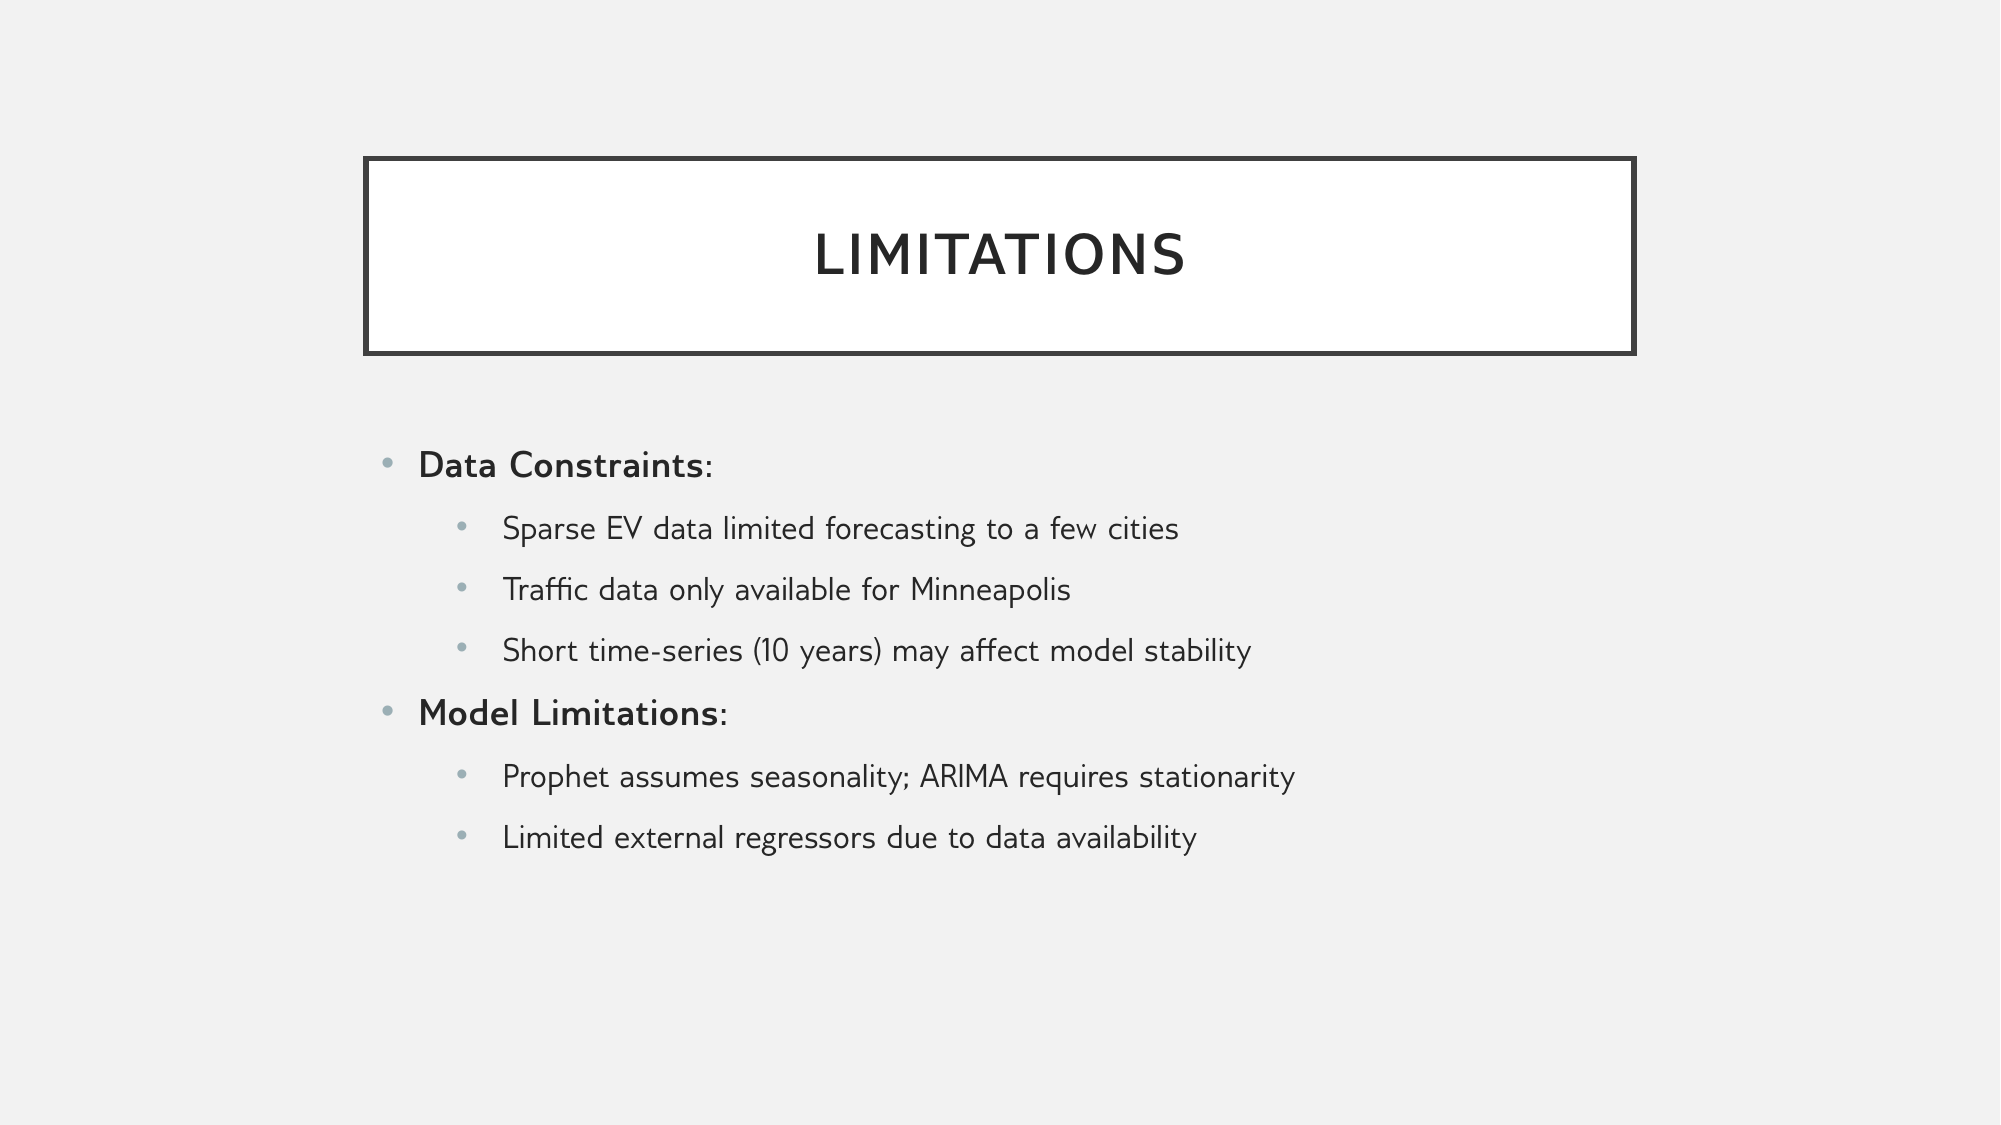

# Limitations
Data Constraints:
Sparse EV data limited forecasting to a few cities
Traffic data only available for Minneapolis
Short time-series (10 years) may affect model stability
Model Limitations:
Prophet assumes seasonality; ARIMA requires stationarity
Limited external regressors due to data availability